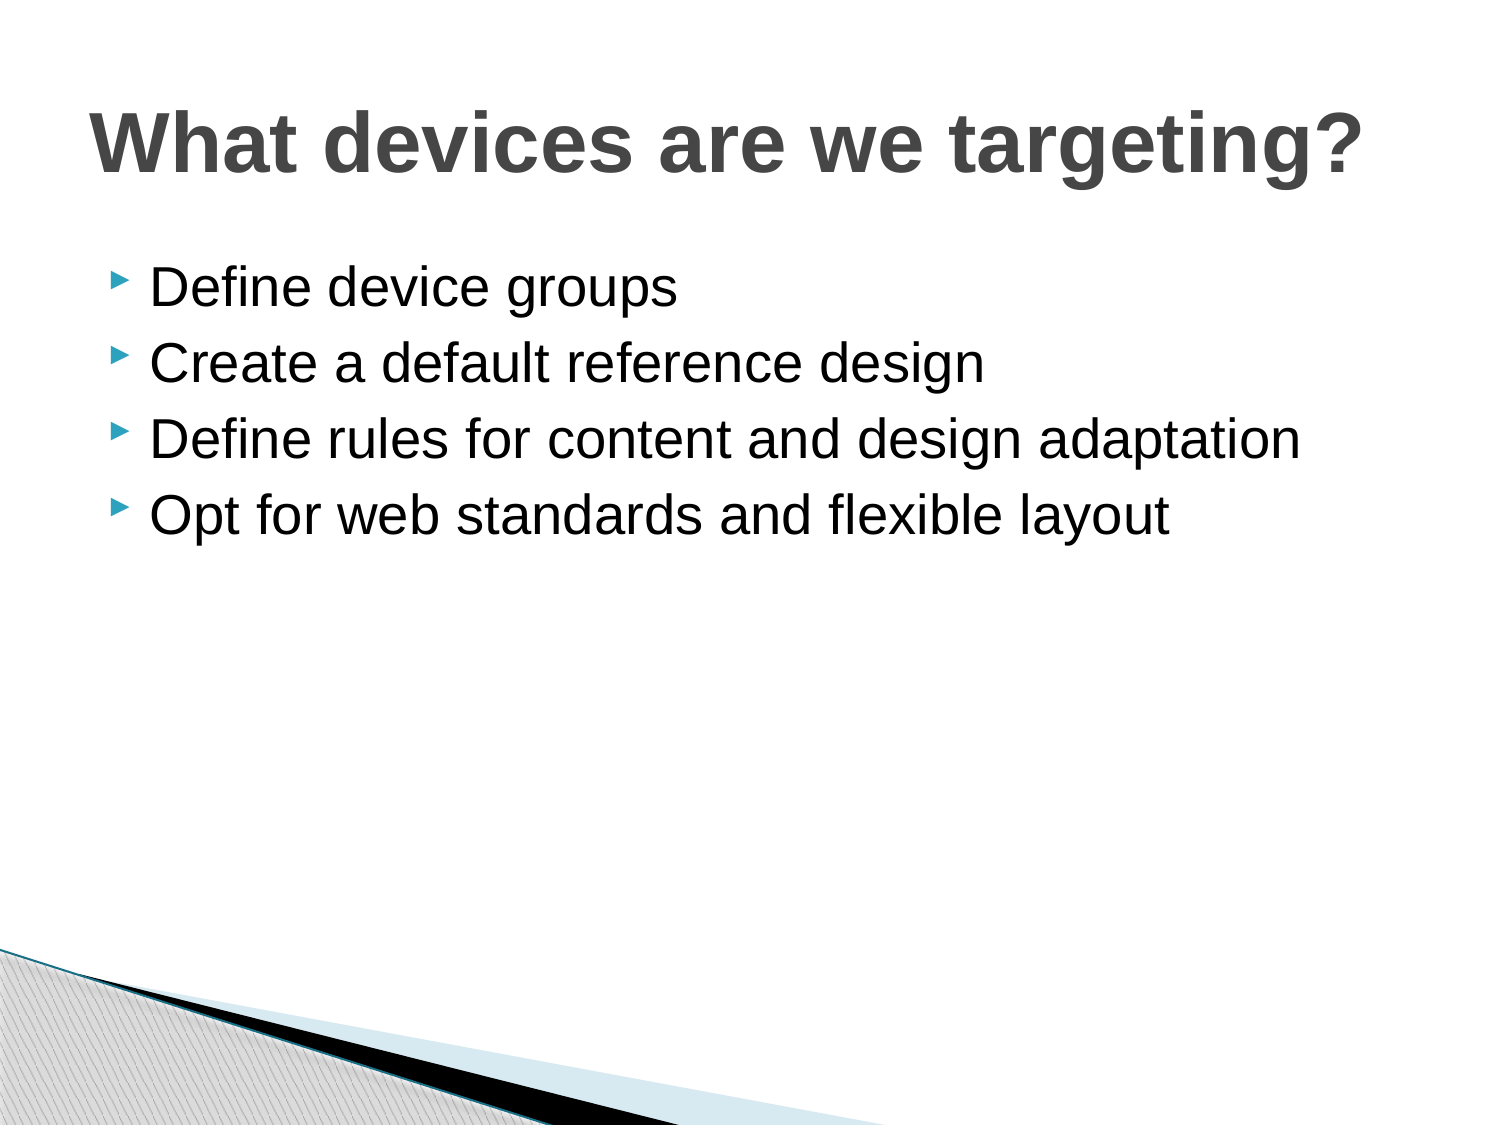

# What devices are we targeting?
Define device groups
Create a default reference design
Define rules for content and design adaptation
Opt for web standards and flexible layout